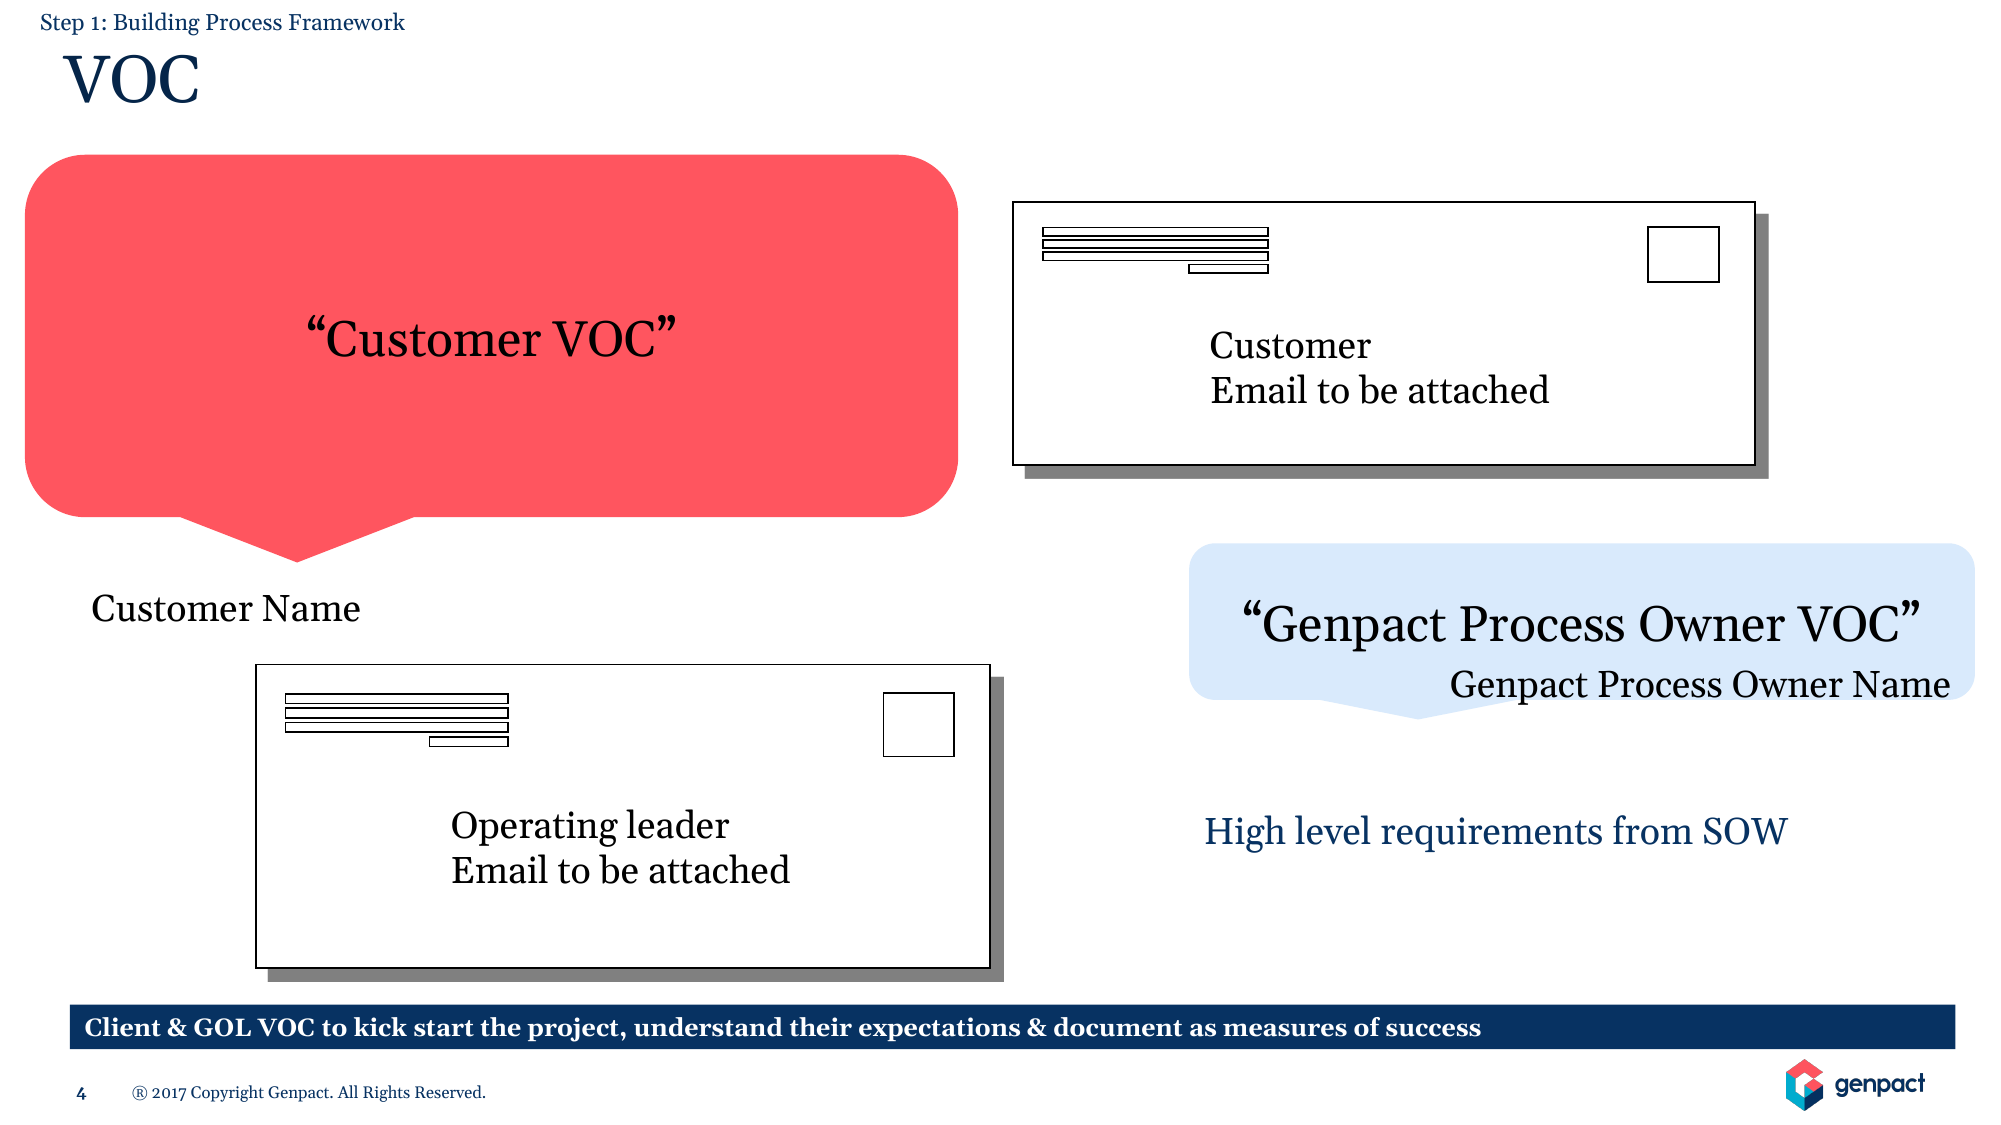

Step 1: Building Process Framework
VOC
“Customer VOC”
Customer
Email to be attached
“Genpact Process Owner VOC”
Customer Name
Genpact Process Owner Name
Operating leader Email to be attached
High level requirements from SOW
Client & GOL VOC to kick start the project, understand their expectations & document as measures of success